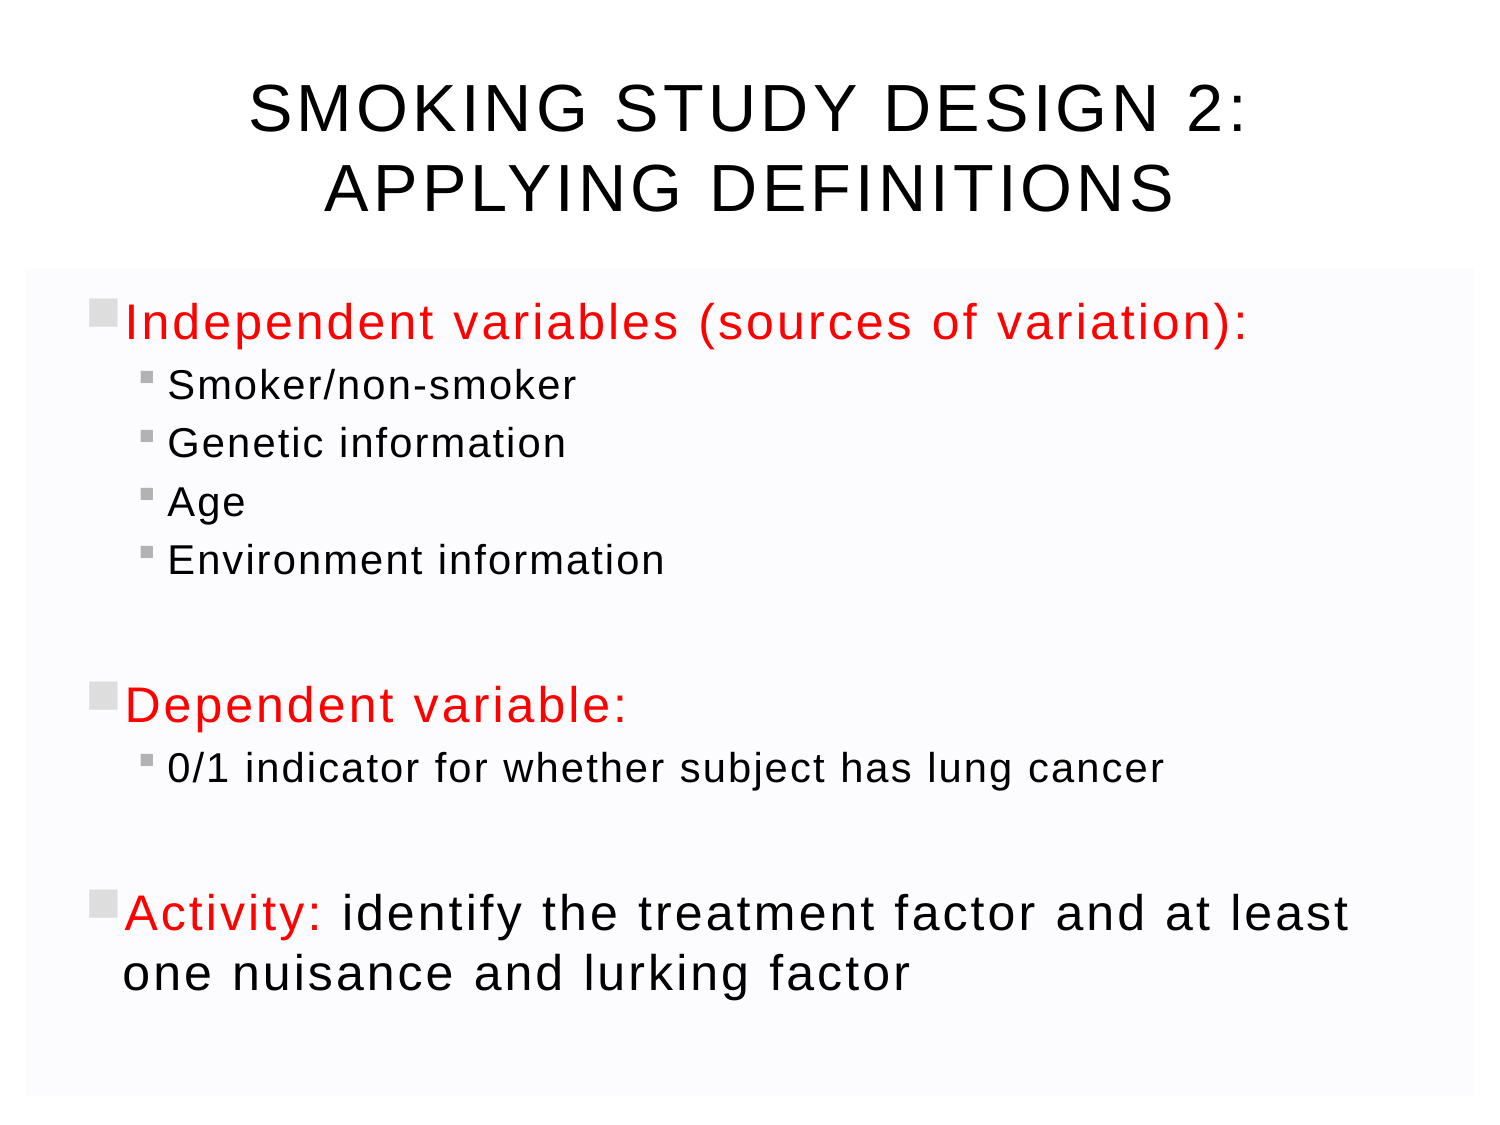

# Smoking Study Design 2: Applying Definitions
Independent variables (sources of variation):
Smoker/non-smoker
Genetic information
Age
Environment information

Dependent variable:
0/1 indicator for whether subject has lung cancer

Activity: identify the treatment factor and at least one nuisance and lurking factor